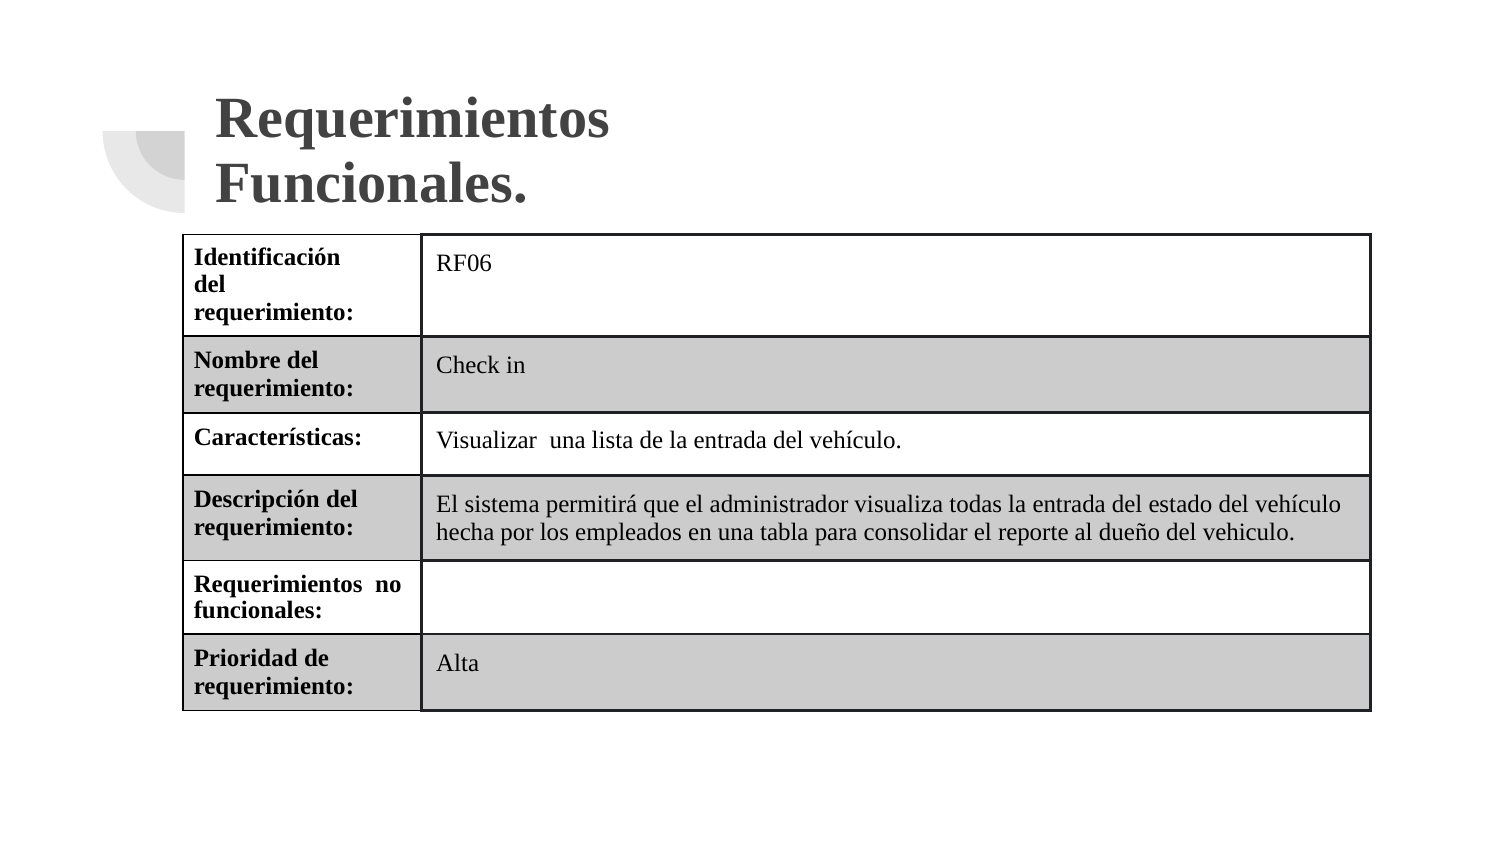

# Requerimientos
Funcionales.
| Identificación del requerimiento: | RF06 |
| --- | --- |
| Nombre del requerimiento: | Check in |
| Características: | Visualizar una lista de la entrada del vehículo. |
| Descripción del requerimiento: | El sistema permitirá que el administrador visualiza todas la entrada del estado del vehículo hecha por los empleados en una tabla para consolidar el reporte al dueño del vehiculo. |
| Requerimientos no funcionales: |  |
| Prioridad de requerimiento: | Alta |